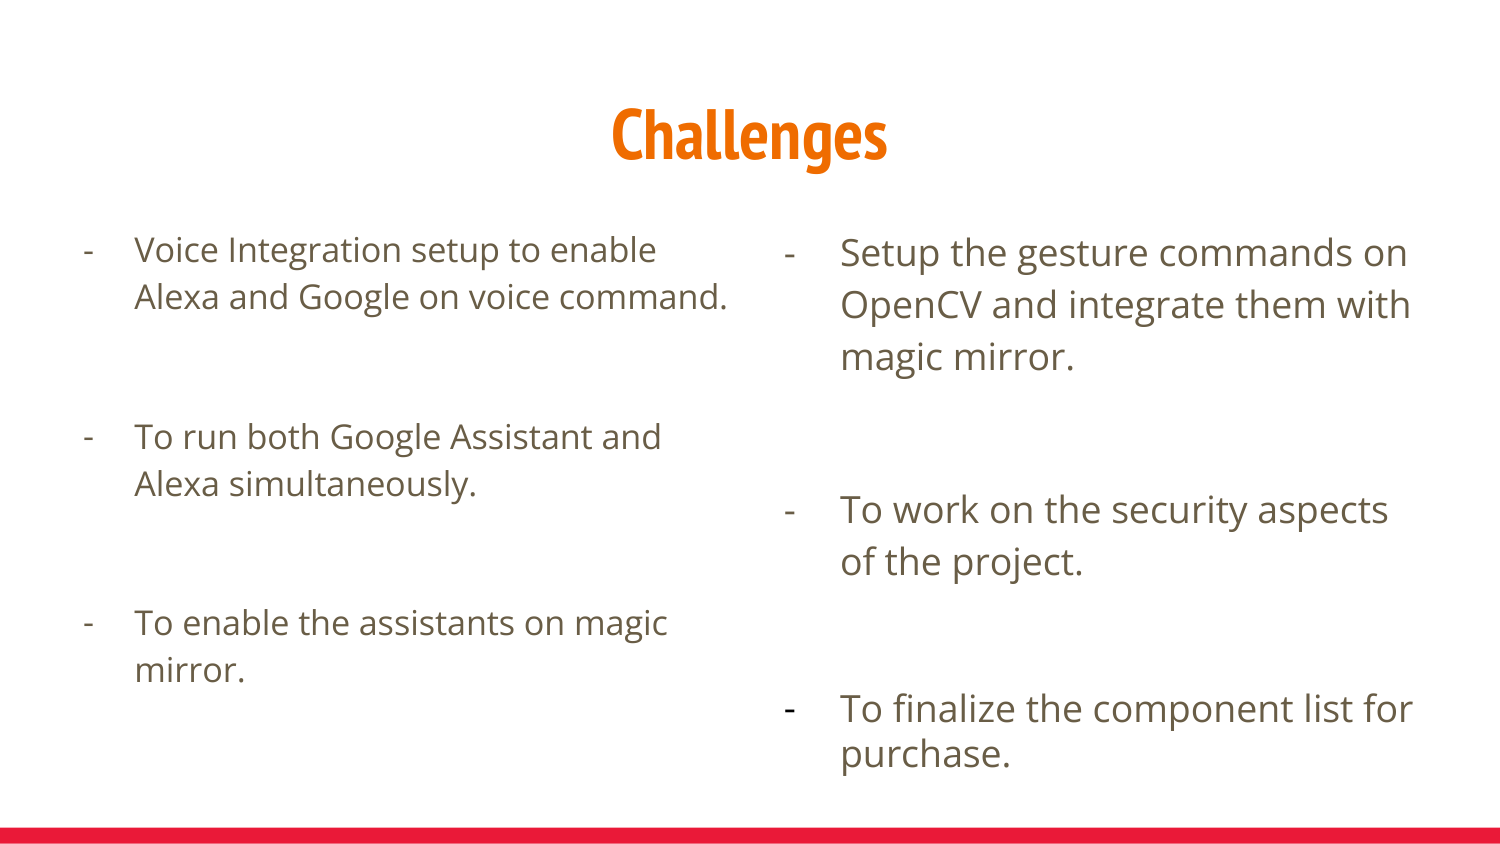

# Challenges
Voice Integration setup to enable Alexa and Google on voice command.

To run both Google Assistant and Alexa simultaneously.

To enable the assistants on magic mirror.
Setup the gesture commands on OpenCV and integrate them with magic mirror.

To work on the security aspects of the project.

To finalize the component list for purchase.